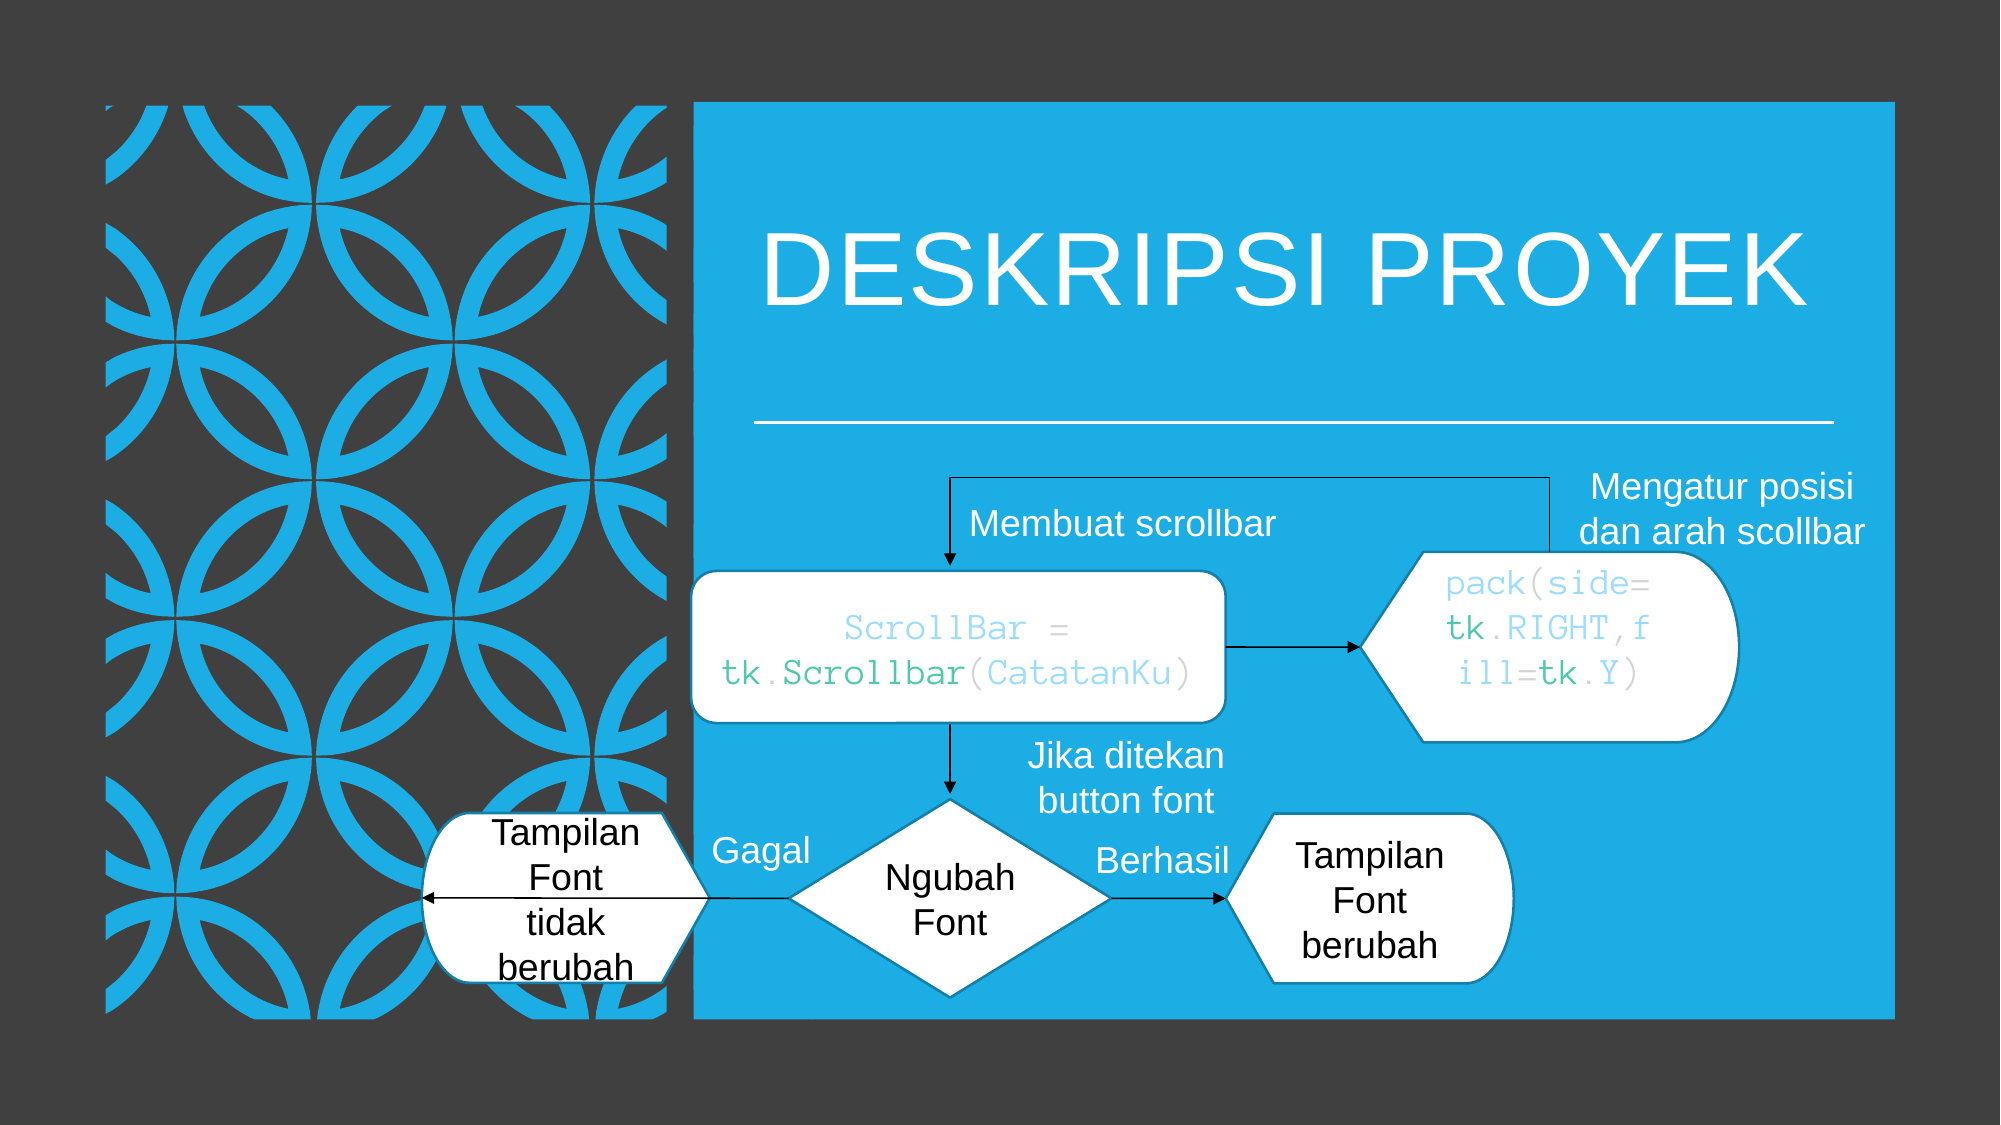

# DESKRIPSI PROYEK

Mengatur posisi dan arah scollbar
Membuat scrollbar
pack(side=tk.RIGHT,fill=tk.Y)

ScrollBar = tk.Scrollbar(CatatanKu)
Jika ditekan button font
Ngubah Font
Gagal
Tampilan Font tidak berubah
Tampilan Font berubah
Berhasil